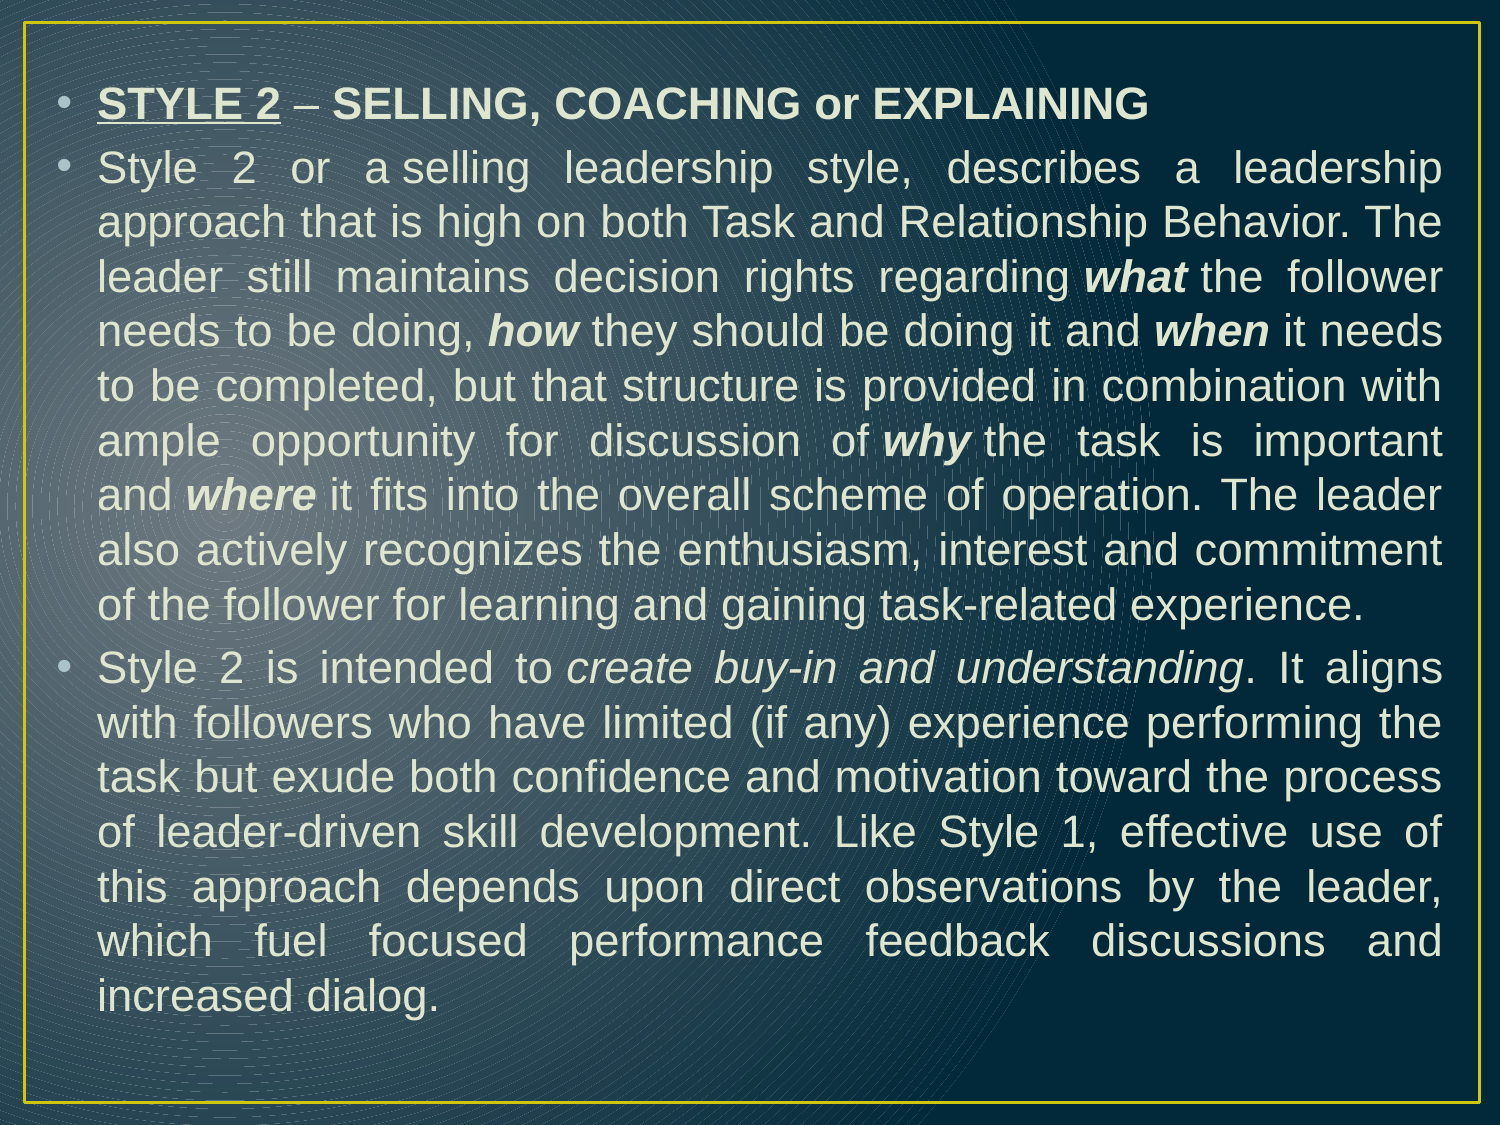

STYLE 2 – SELLING, COACHING or EXPLAINING
Style 2 or a selling leadership style, describes a leadership approach that is high on both Task and Relationship Behavior. The leader still maintains decision rights regarding what the follower needs to be doing, how they should be doing it and when it needs to be completed, but that structure is provided in combination with ample opportunity for discussion of why the task is important and where it fits into the overall scheme of operation. The leader also actively recognizes the enthusiasm, interest and commitment of the follower for learning and gaining task-related experience.
Style 2 is intended to create buy-in and understanding. It aligns with followers who have limited (if any) experience performing the task but exude both confidence and motivation toward the process of leader-driven skill development. Like Style 1, effective use of this approach depends upon direct observations by the leader, which fuel focused performance feedback discussions and increased dialog.